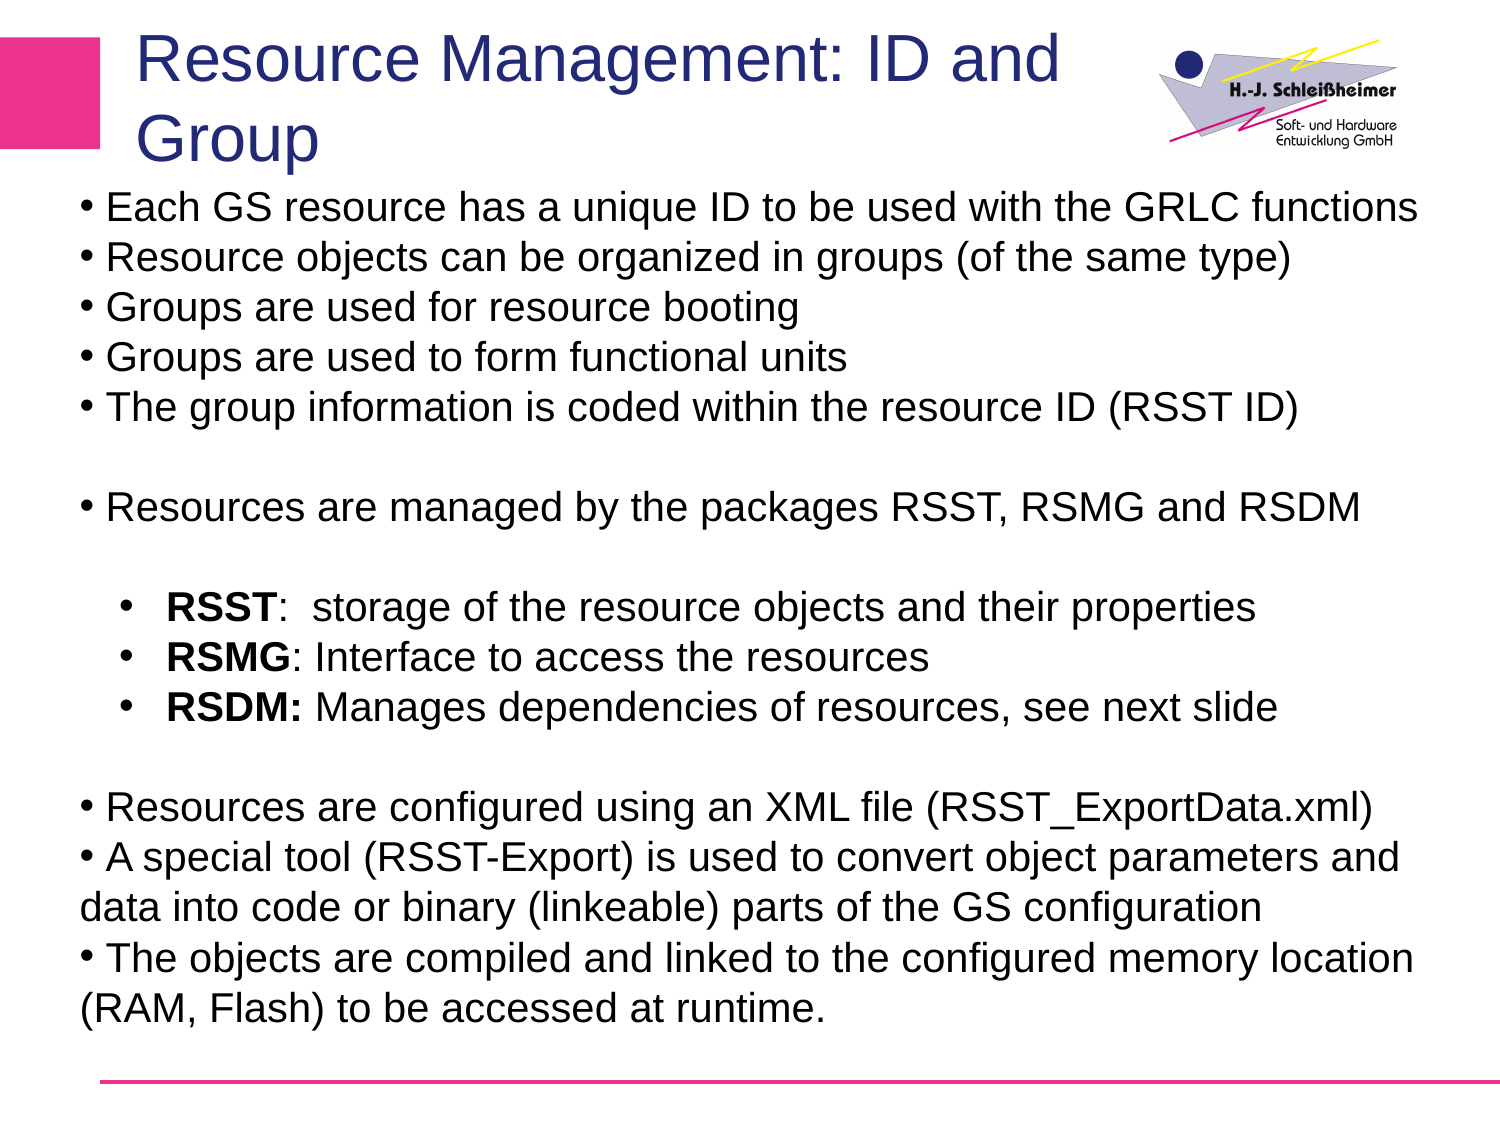

# Resource Management: ID and Group
 Each GS resource has a unique ID to be used with the GRLC functions
 Resource objects can be organized in groups (of the same type)
 Groups are used for resource booting
 Groups are used to form functional units
 The group information is coded within the resource ID (RSST ID)

 Resources are managed by the packages RSST, RSMG and RSDM
 RSST:  storage of the resource objects and their properties
 RSMG: Interface to access the resources
 RSDM: Manages dependencies of resources, see next slide

 Resources are configured using an XML file (RSST_ExportData.xml)
 A special tool (RSST-Export) is used to convert object parameters and data into code or binary (linkeable) parts of the GS configuration
 The objects are compiled and linked to the configured memory location (RAM, Flash) to be accessed at runtime.